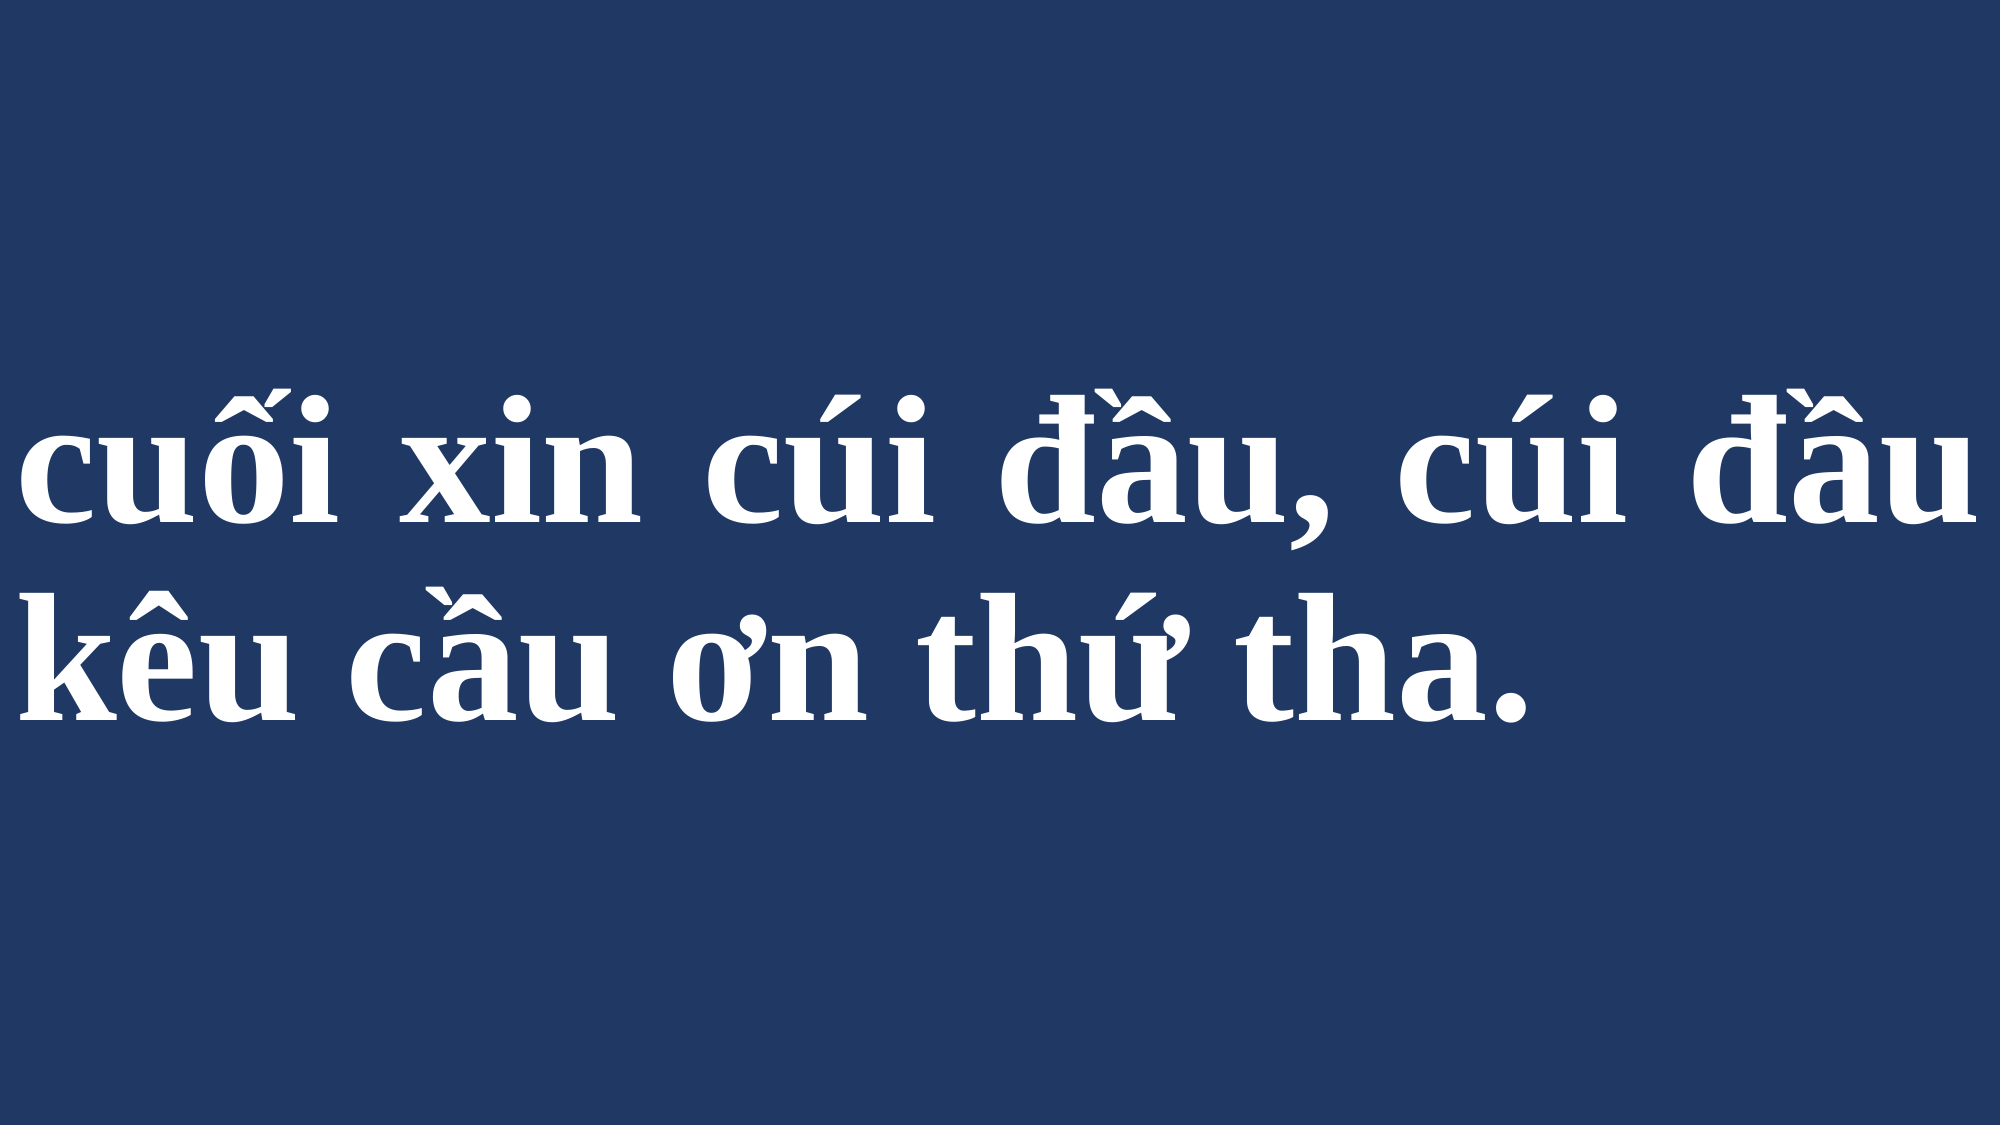

# cuối xin cúi đầu, cúi đầu kêu cầu ơn thứ tha.